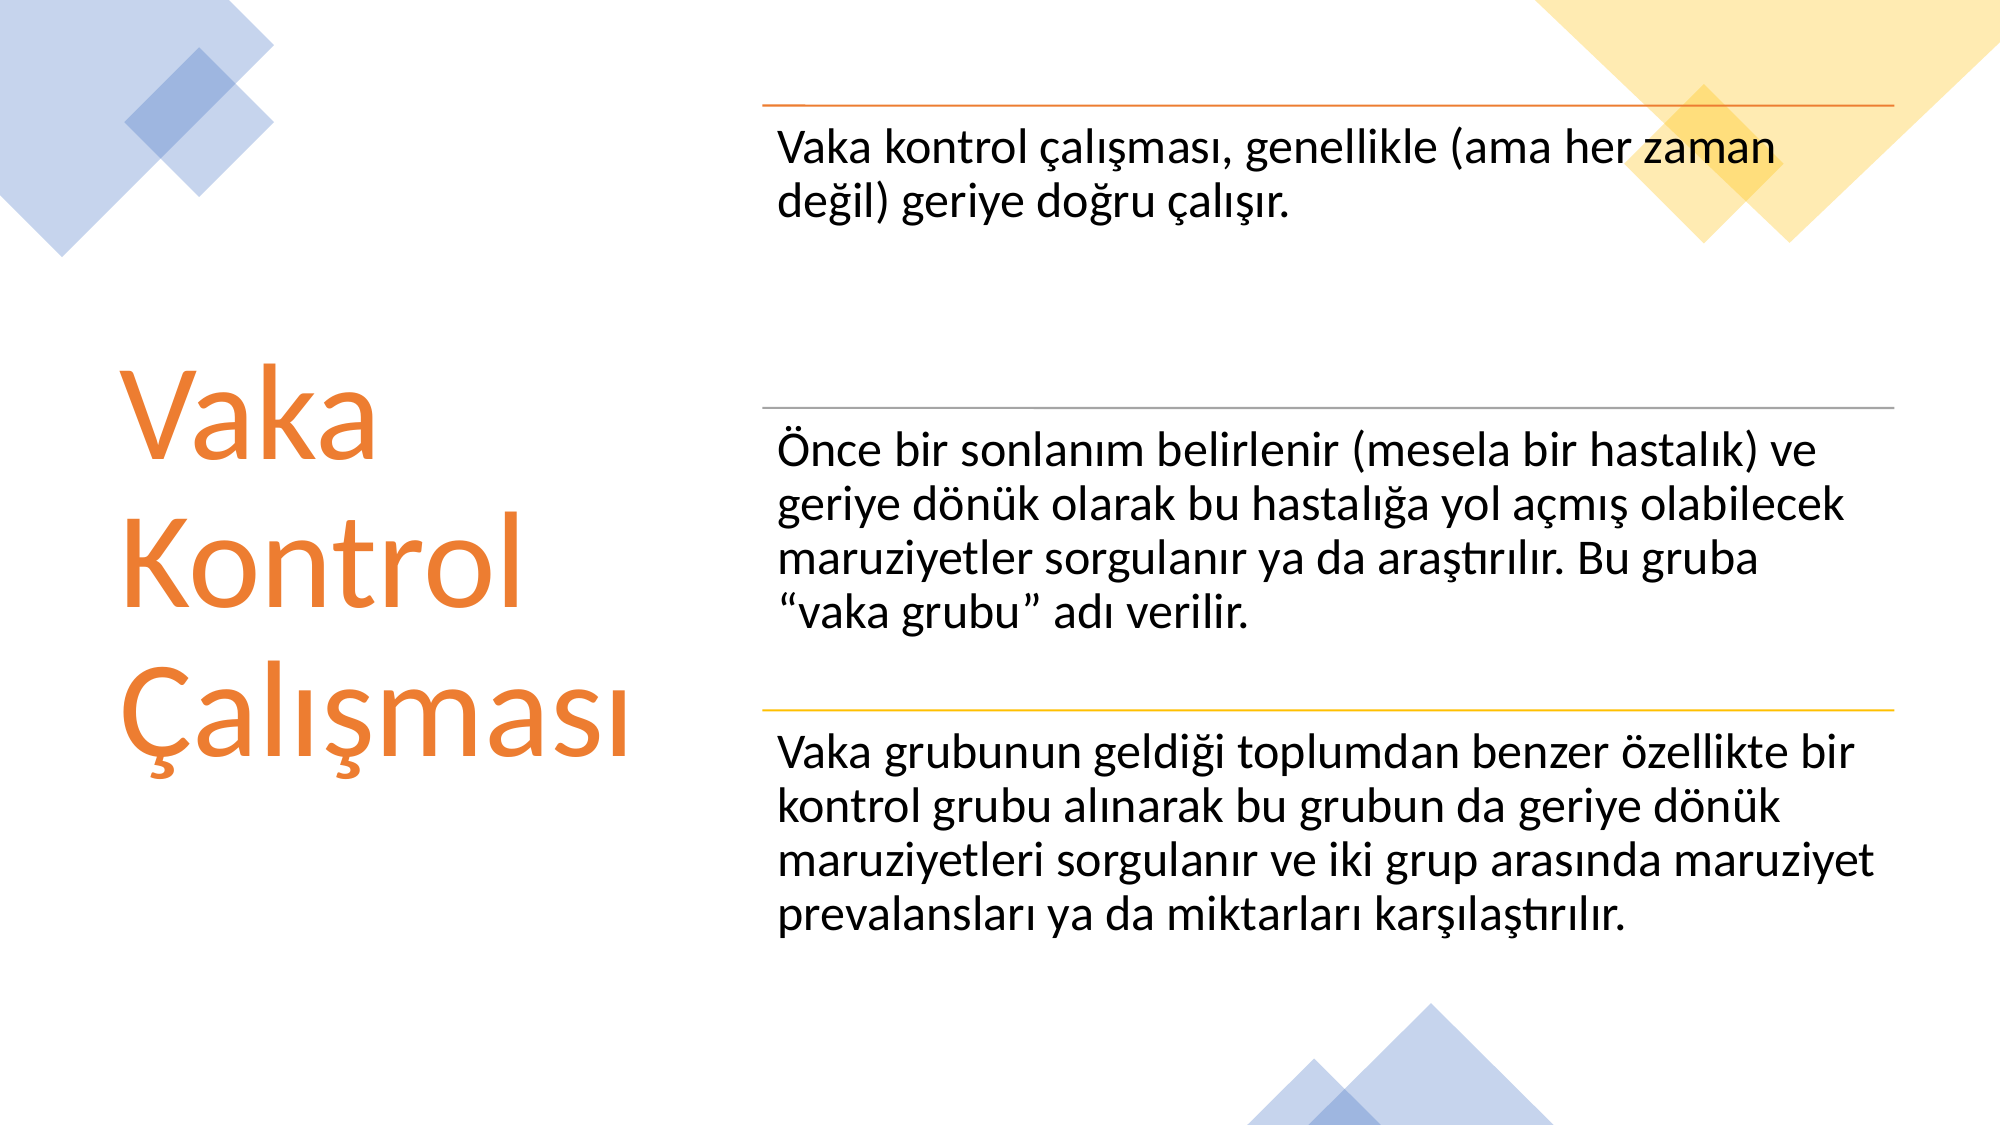

Vaka kontrol çalışması, genellikle (ama her zaman değil) geriye doğru çalışır.
Önce bir sonlanım belirlenir (mesela bir hastalık) ve geriye dönük olarak bu hastalığa yol açmış olabilecek maruziyetler sorgulanır ya da araştırılır. Bu gruba “vaka grubu” adı verilir.
Vaka grubunun geldiği toplumdan benzer özellikte bir kontrol grubu alınarak bu grubun da geriye dönük maruziyetleri sorgulanır ve iki grup arasında maruziyet prevalansları ya da miktarları karşılaştırılır.
# Vaka Kontrol Çalışması